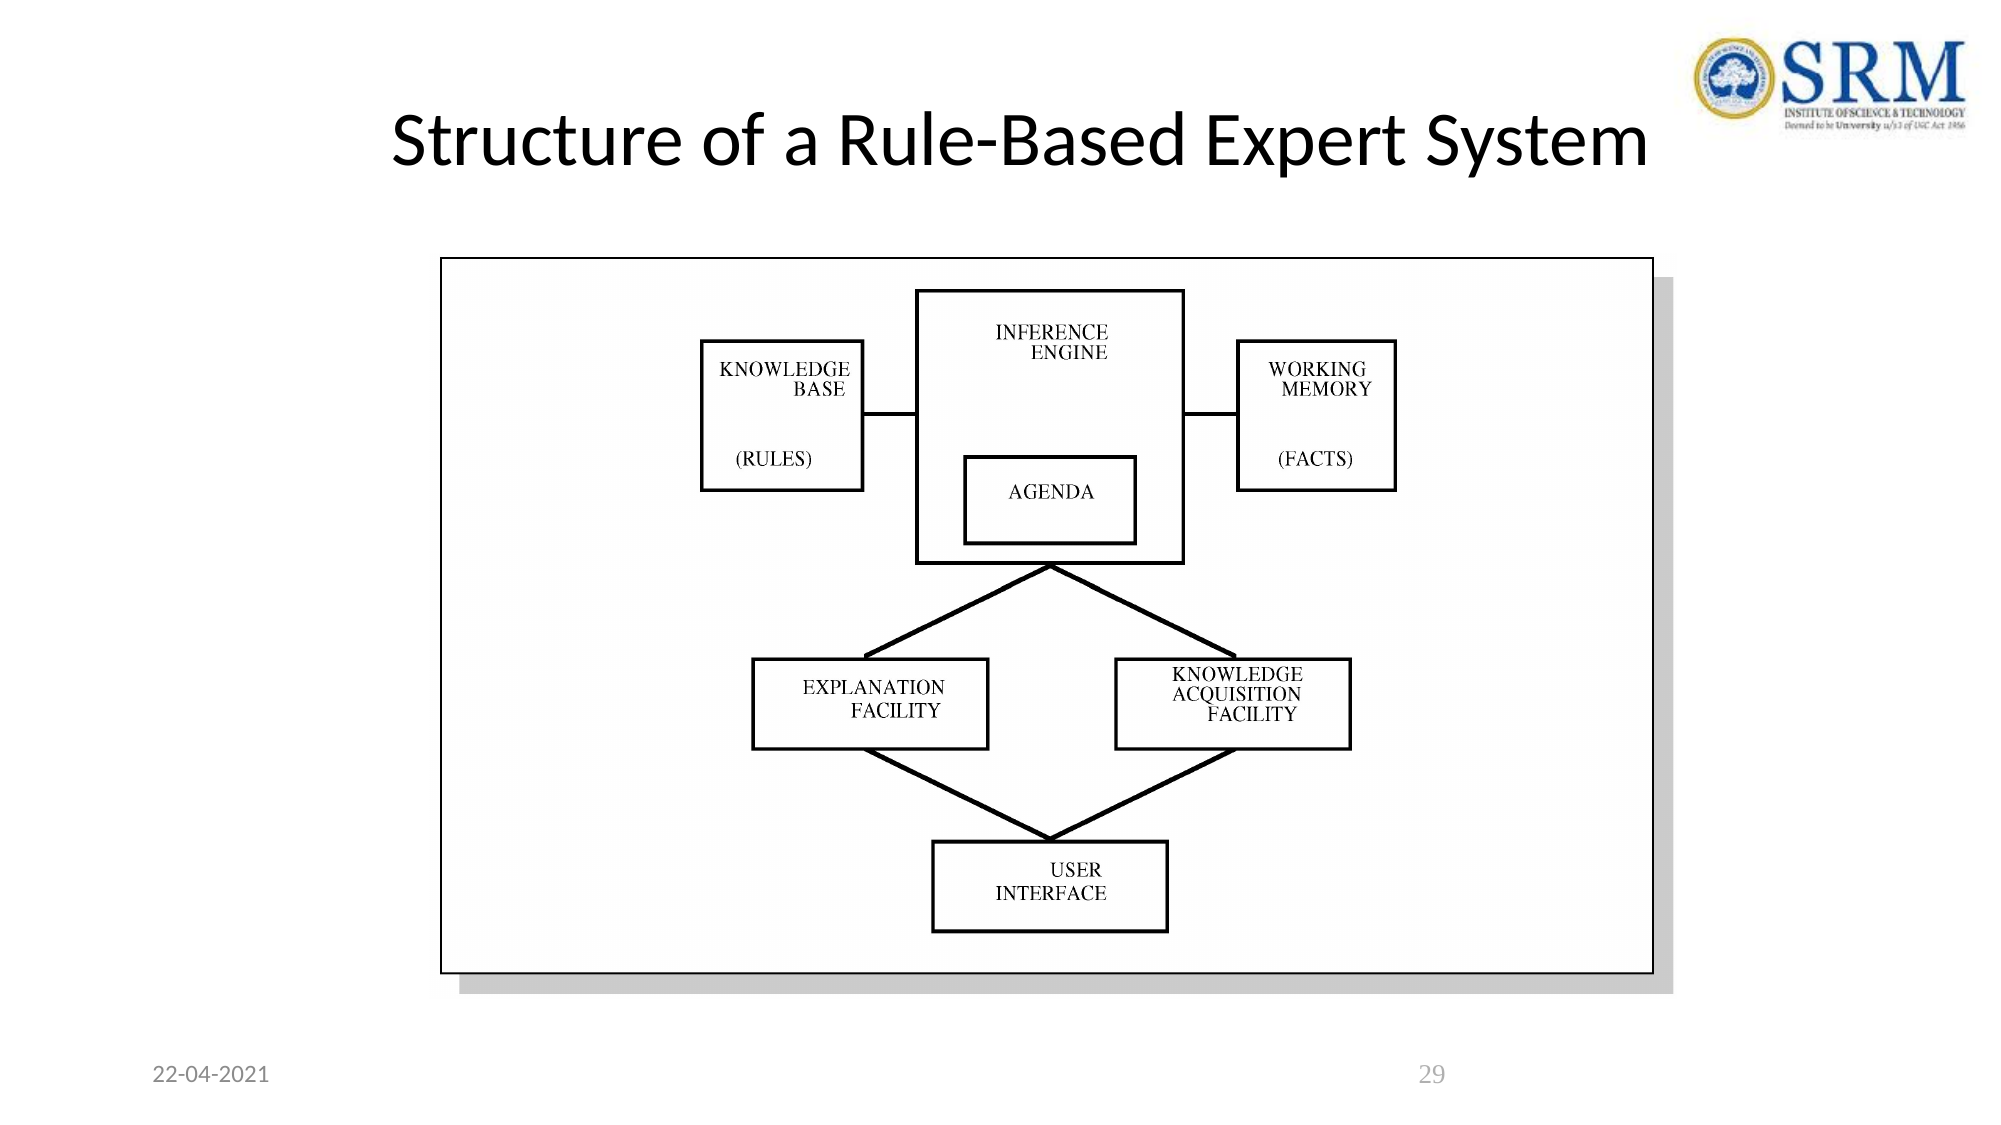

# Structure of a Rule-Based Expert System

22-04-2021
29